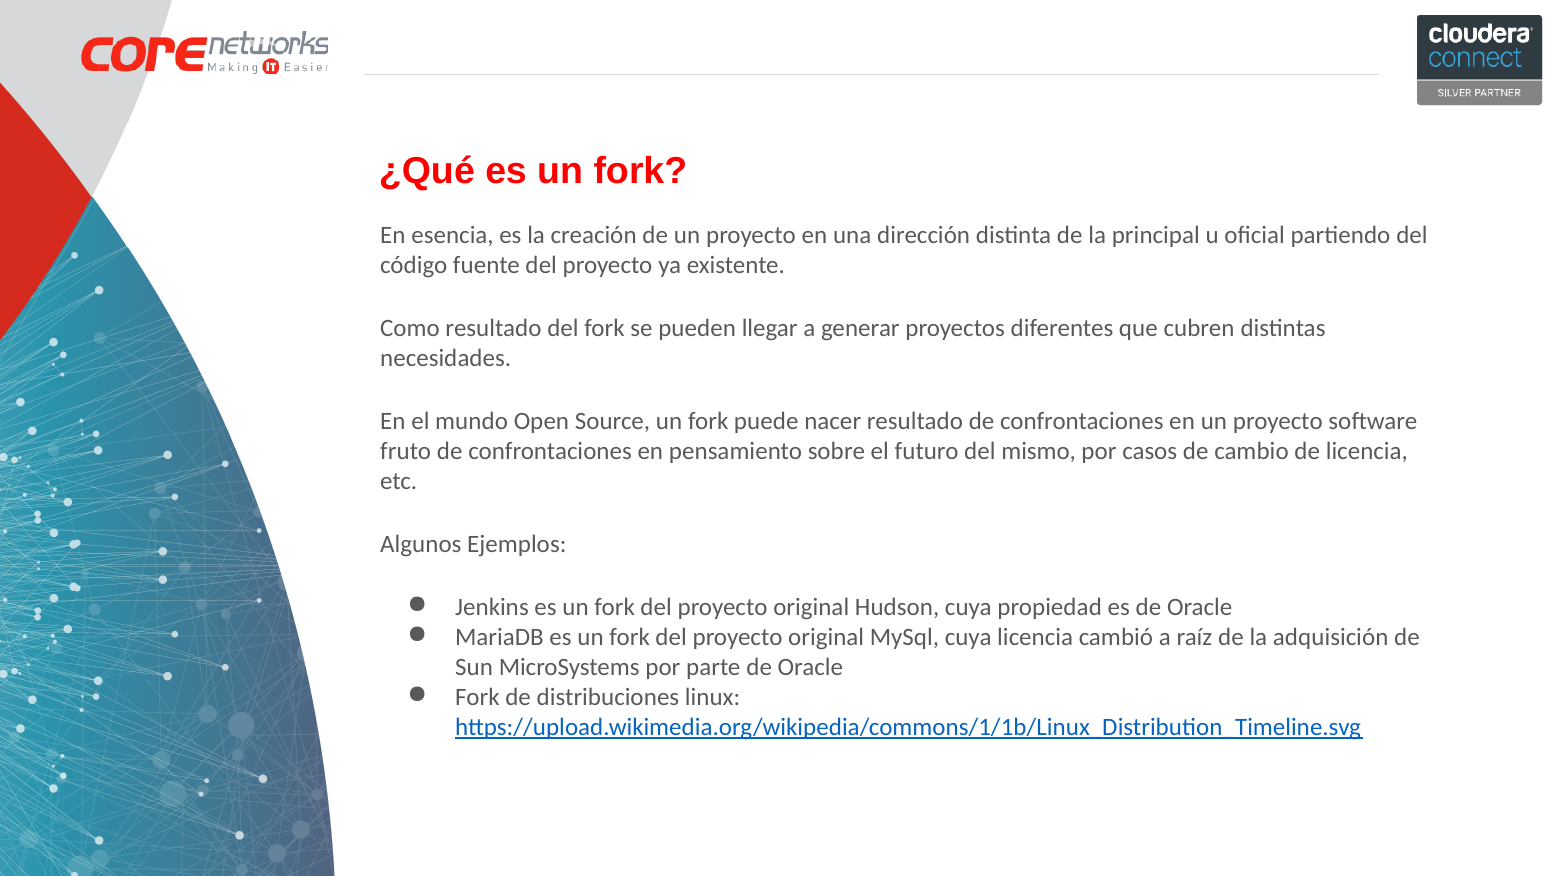

¿Qué es un fork?
En esencia, es la creación de un proyecto en una dirección distinta de la principal u oficial partiendo del código fuente del proyecto ya existente.
Como resultado del fork se pueden llegar a generar proyectos diferentes que cubren distintas necesidades.
En el mundo Open Source, un fork puede nacer resultado de confrontaciones en un proyecto software fruto de confrontaciones en pensamiento sobre el futuro del mismo, por casos de cambio de licencia, etc.
Algunos Ejemplos:
Jenkins es un fork del proyecto original Hudson, cuya propiedad es de Oracle
MariaDB es un fork del proyecto original MySql, cuya licencia cambió a raíz de la adquisición de Sun MicroSystems por parte de Oracle
Fork de distribuciones linux: https://upload.wikimedia.org/wikipedia/commons/1/1b/Linux_Distribution_Timeline.svg